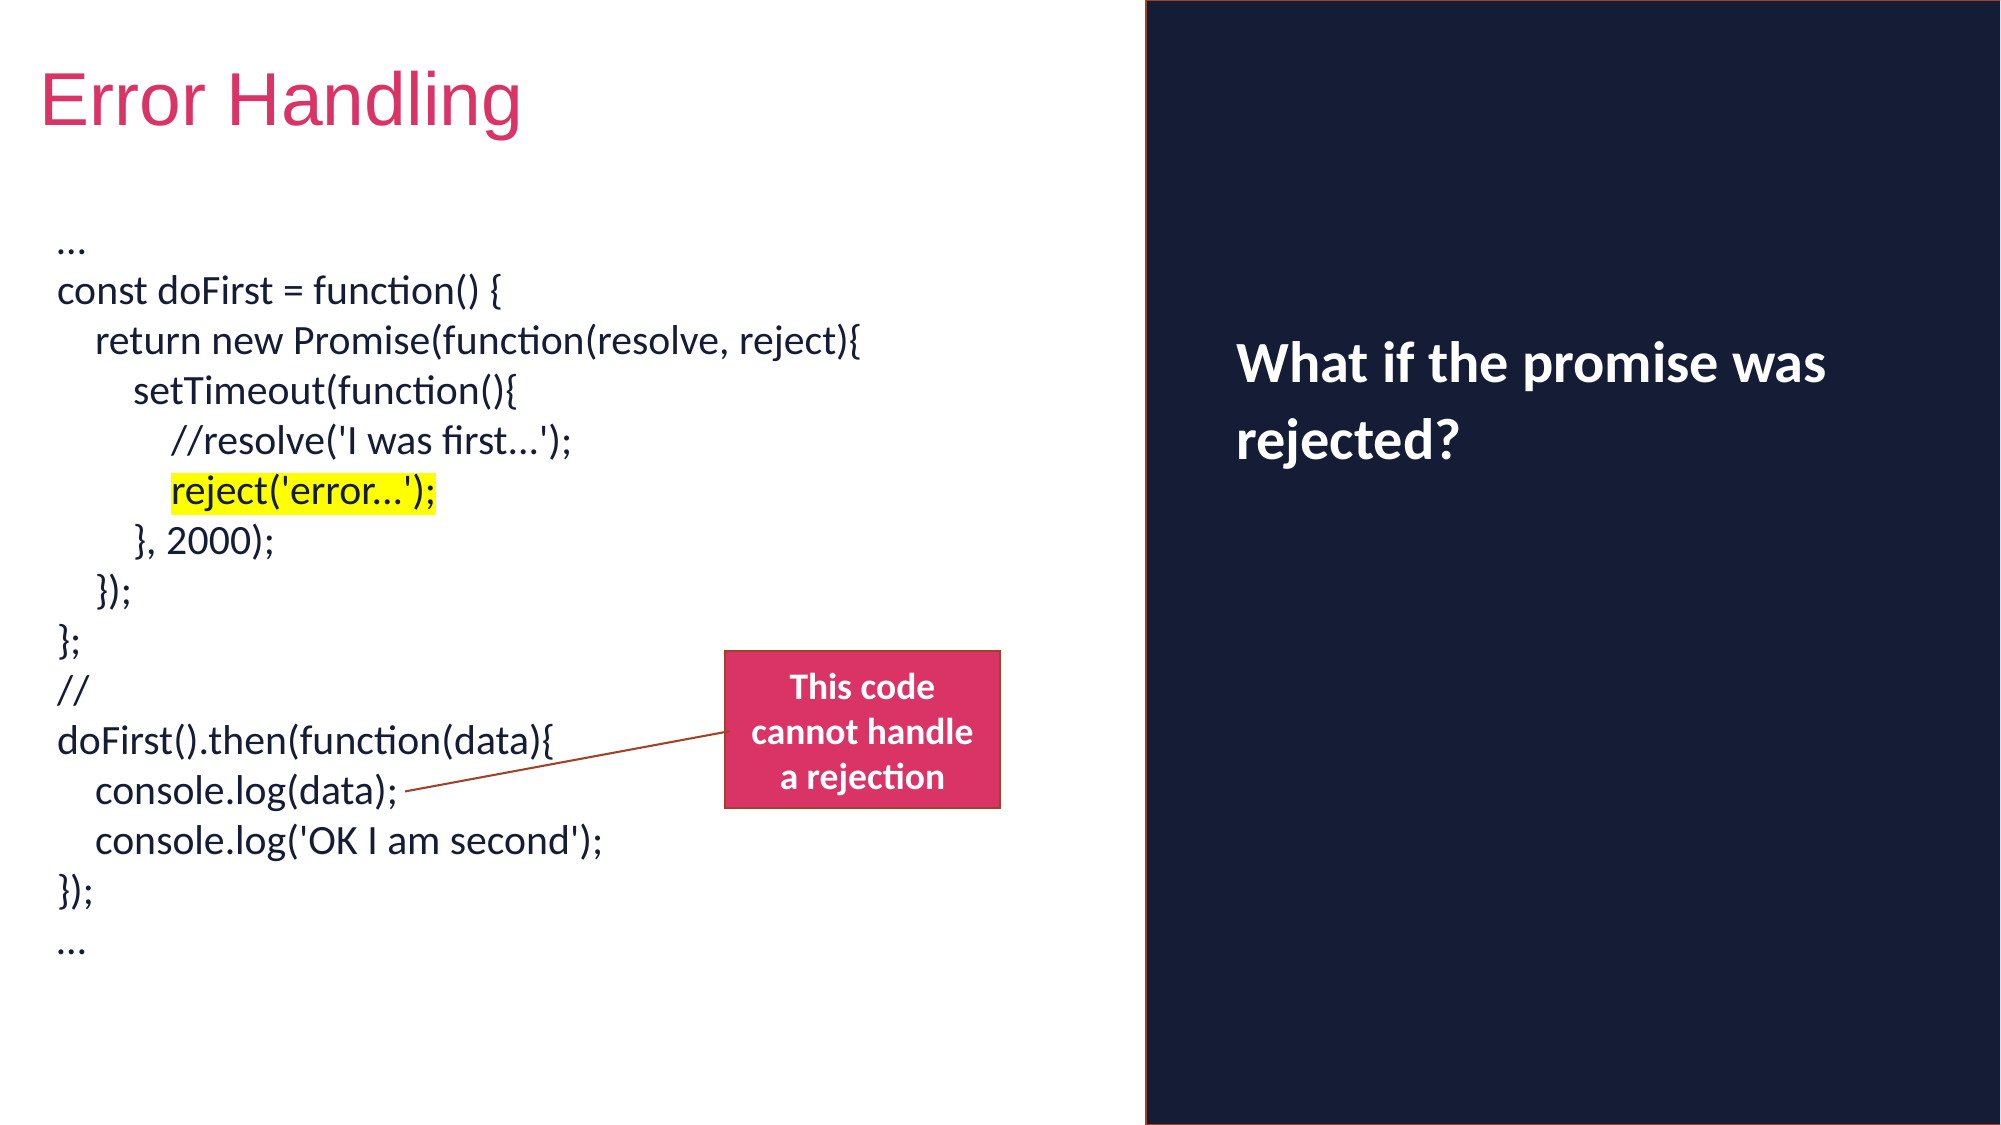

Error Handling
…
const doFirst = function() {
    return new Promise(function(resolve, reject){
        setTimeout(function(){
            //resolve('I was first...');
            reject('error...');
        }, 2000);
    });
};
//
doFirst().then(function(data){
    console.log(data);
    console.log('OK I am second');
});
…
What if the promise was rejected?
This code cannot handle a rejection